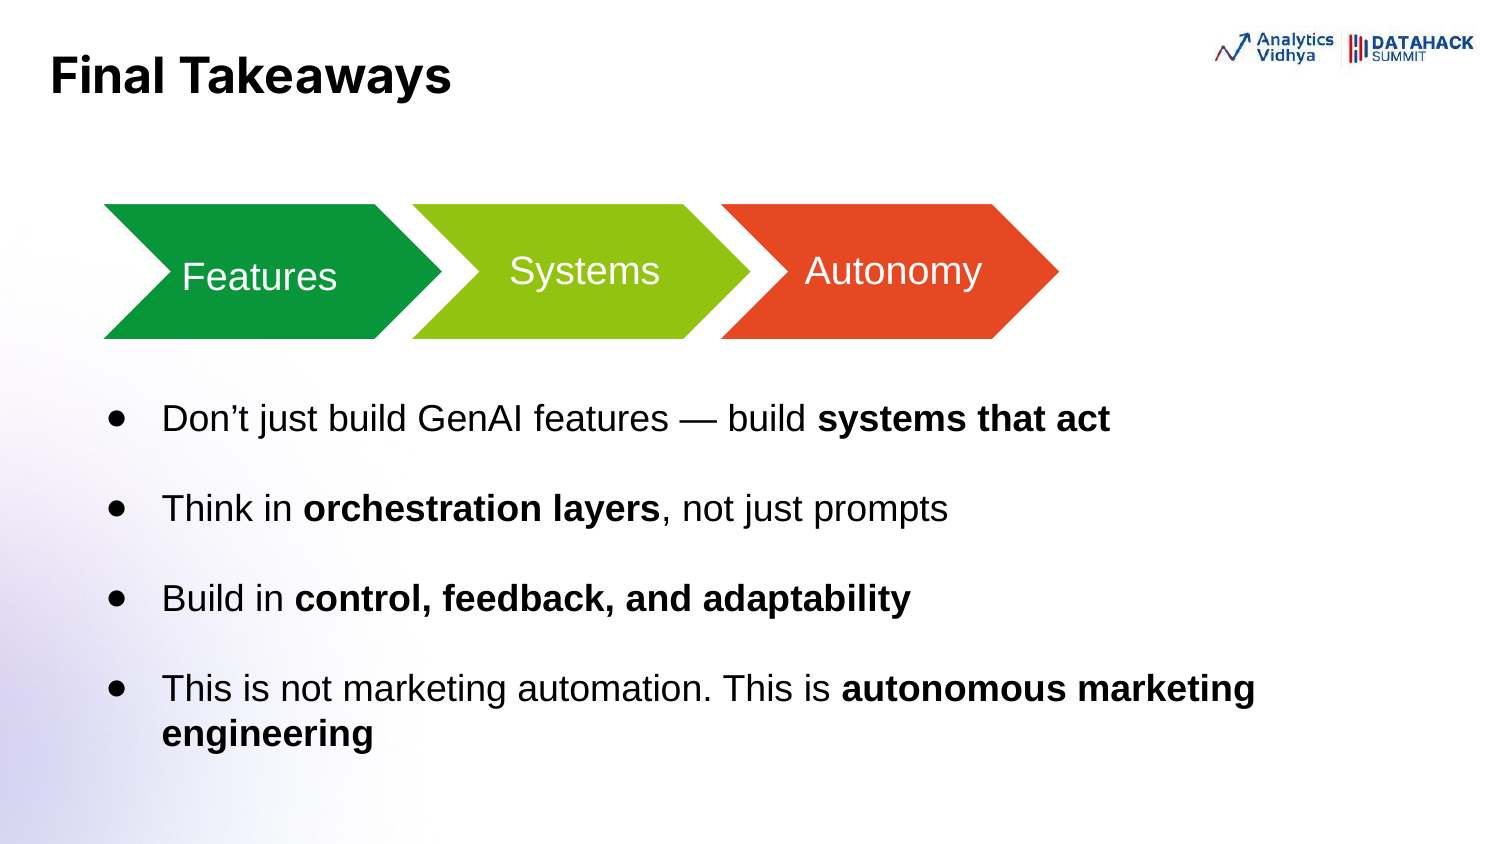

Final Takeaways

Features
Systems
Autonomy
Don’t just build GenAI features — build systems that act
Think in orchestration layers, not just prompts
Build in control, feedback, and adaptability
This is not marketing automation. This is autonomous marketing engineering